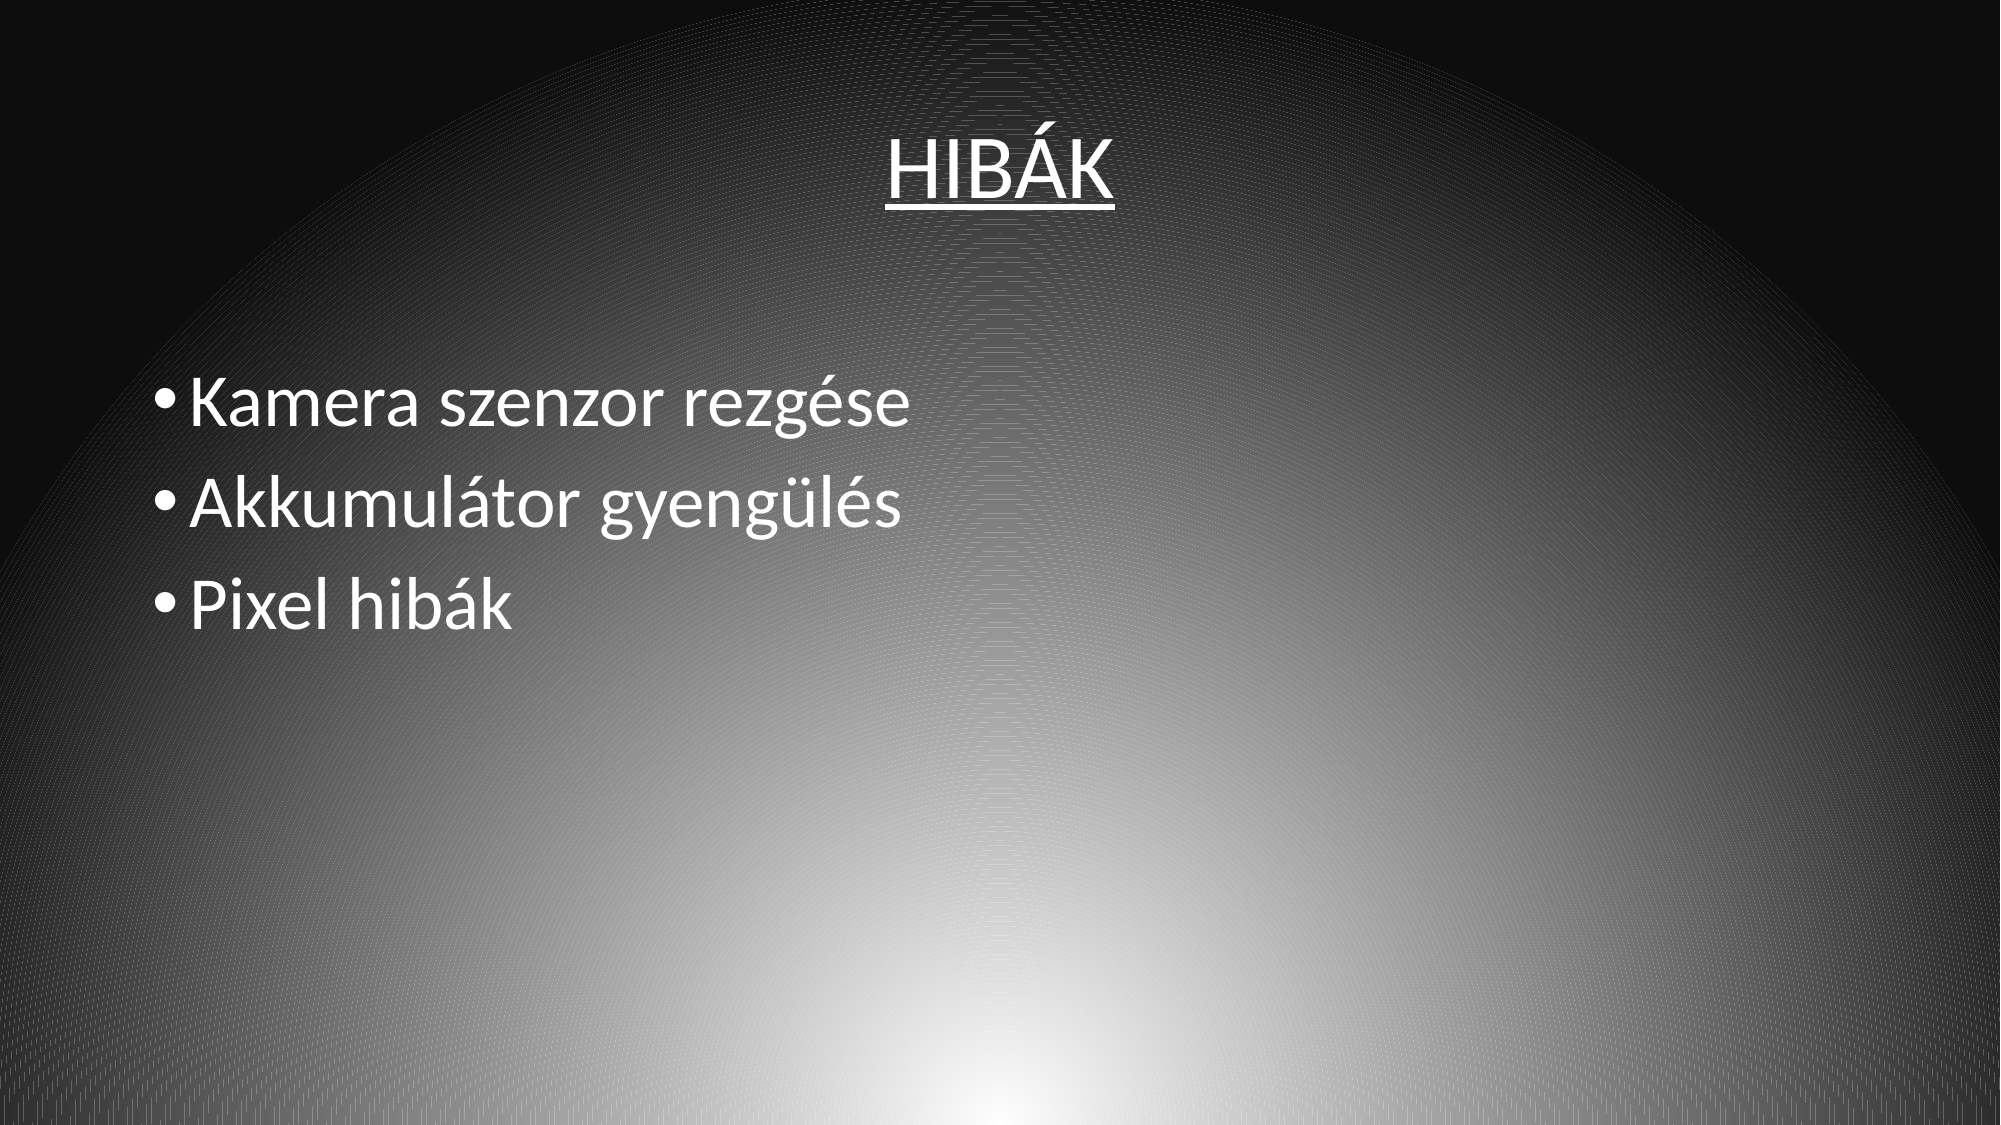

# Hibák
Kamera szenzor rezgése
Akkumulátor gyengülés
Pixel hibák